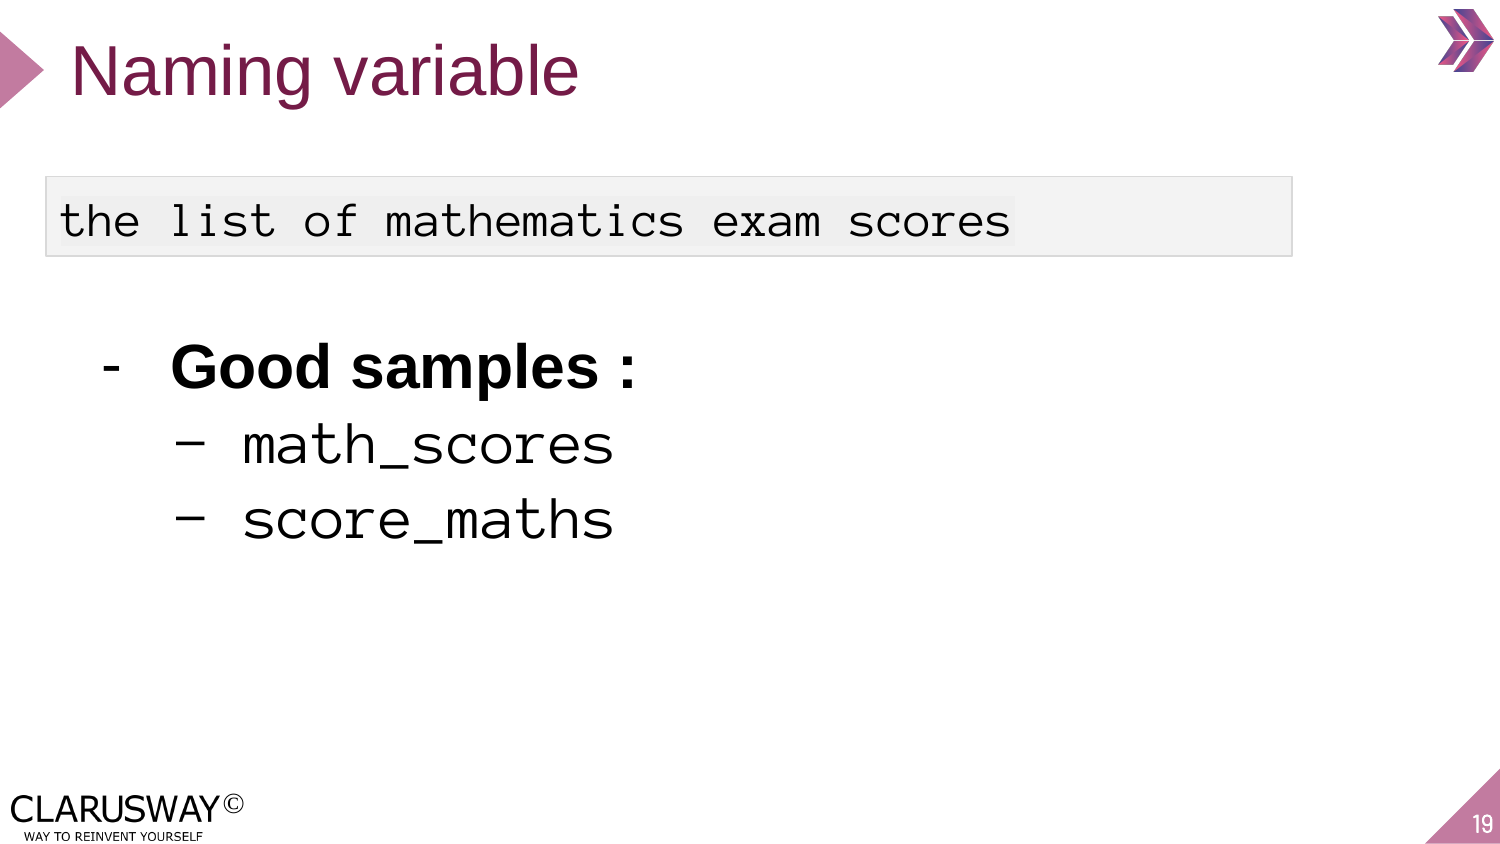

Naming variable
the list of mathematics exam scores
Good samples :
math_scores
score_maths

19